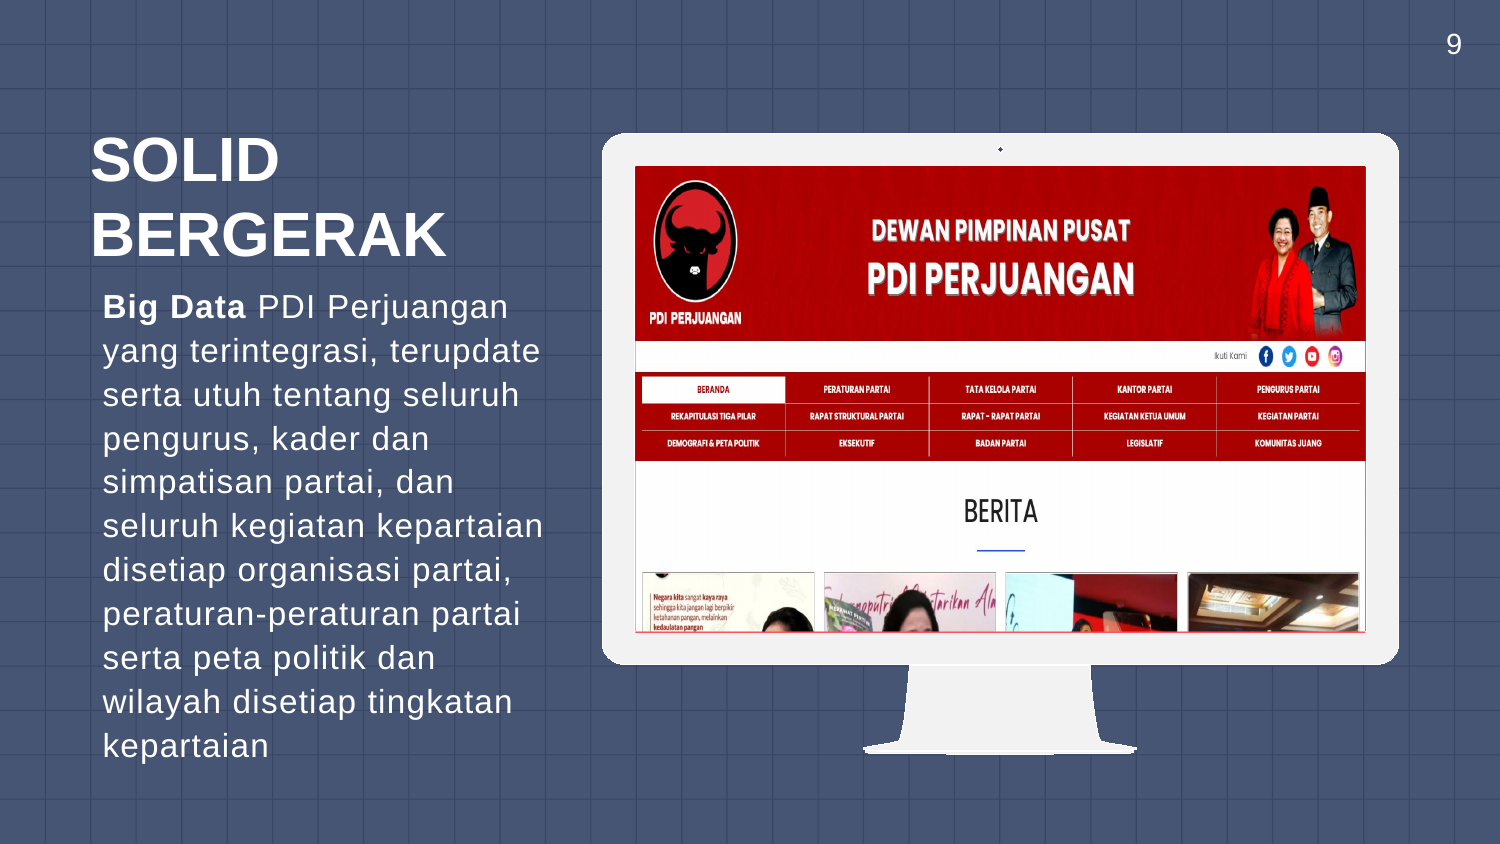

9
SOLID BERGERAK
Big Data PDI Perjuangan yang terintegrasi, terupdate serta utuh tentang seluruh pengurus, kader dan simpatisan partai, dan seluruh kegiatan kepartaian disetiap organisasi partai, peraturan-peraturan partai serta peta politik dan wilayah disetiap tingkatan kepartaian